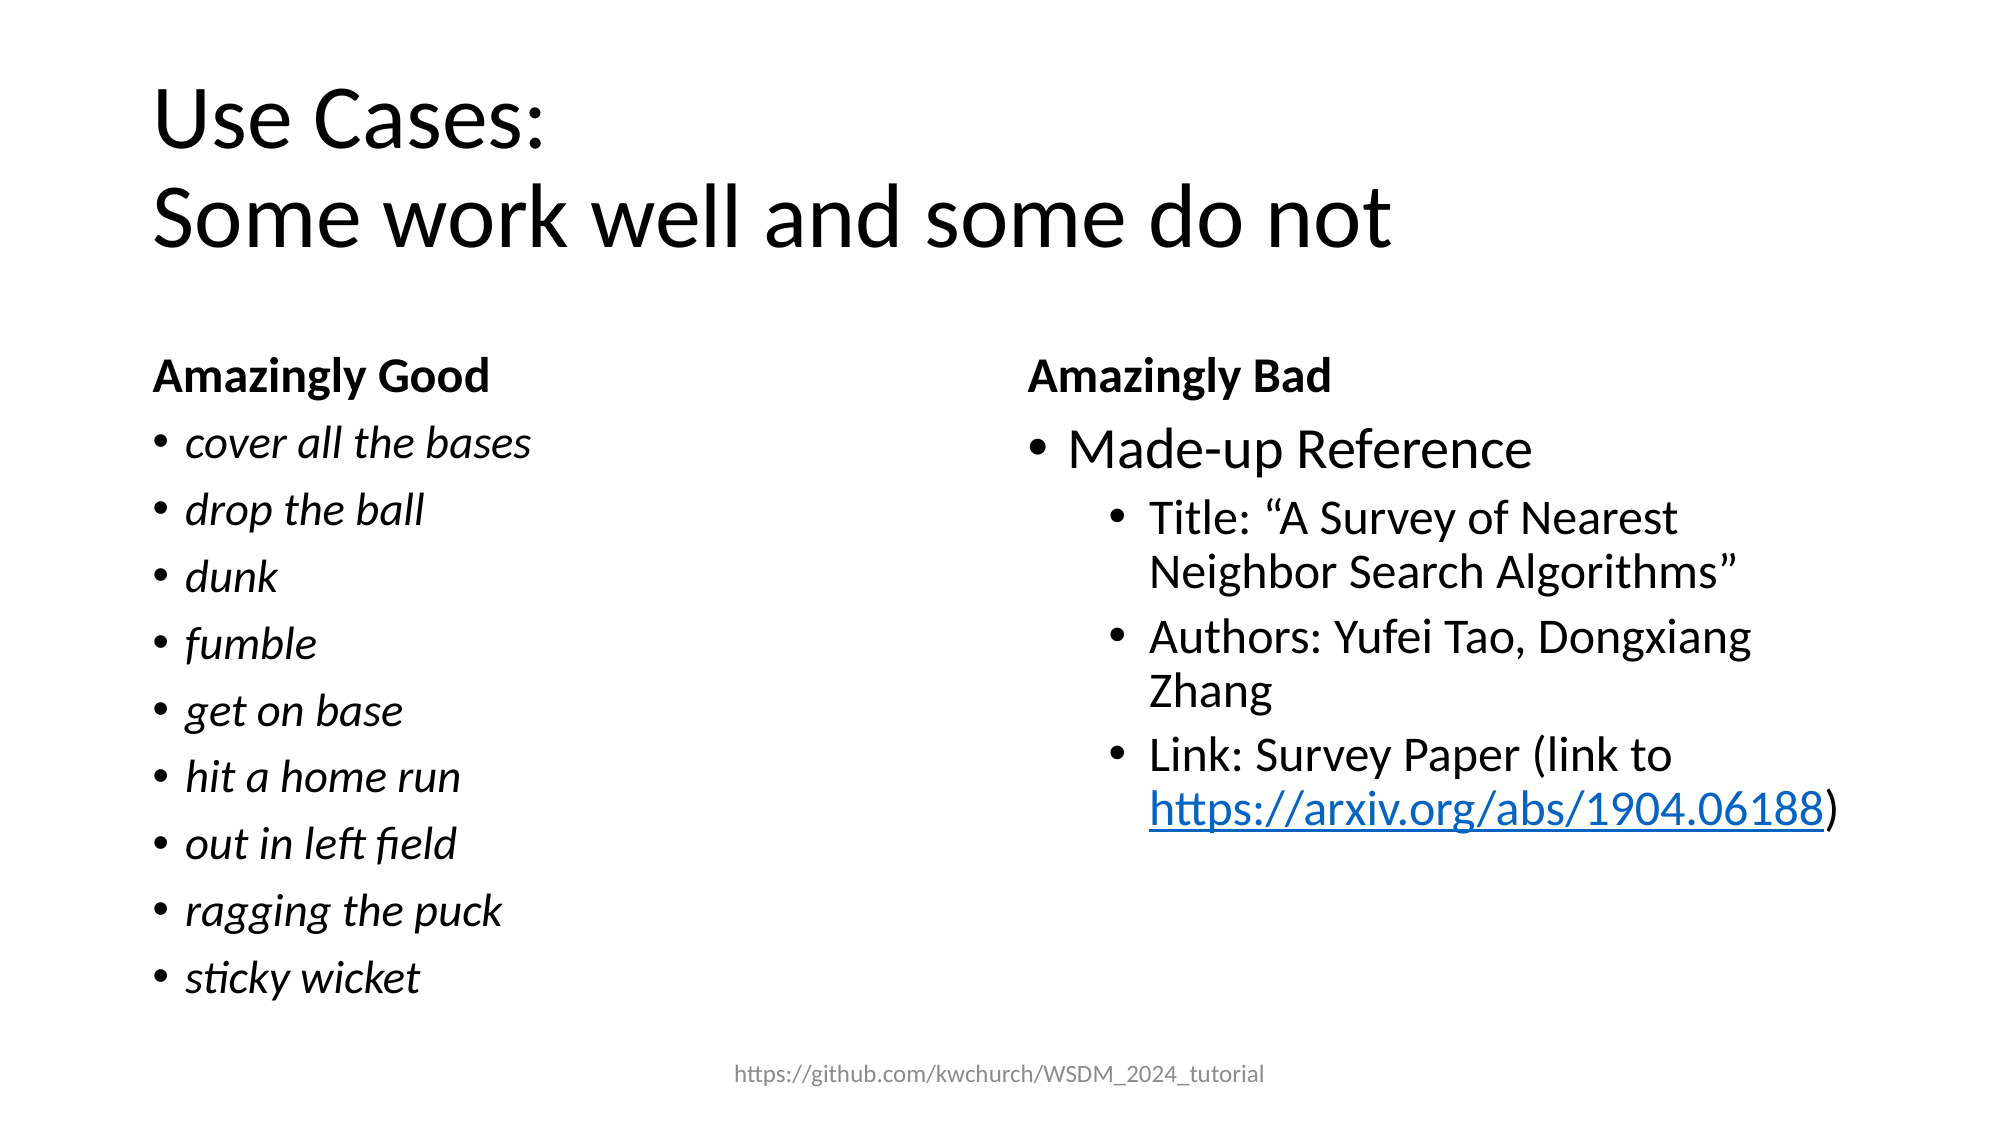

# Use Cases: Some work well and some do not
Amazingly Good
Amazingly Bad
cover all the bases
drop the ball
dunk
fumble
get on base
hit a home run
out in left field
ragging the puck
sticky wicket
Made-up Reference
Title: “A Survey of Nearest Neighbor Search Algorithms”
Authors: Yufei Tao, Dongxiang Zhang
Link: Survey Paper (link to https://arxiv.org/abs/1904.06188)
https://github.com/kwchurch/WSDM_2024_tutorial